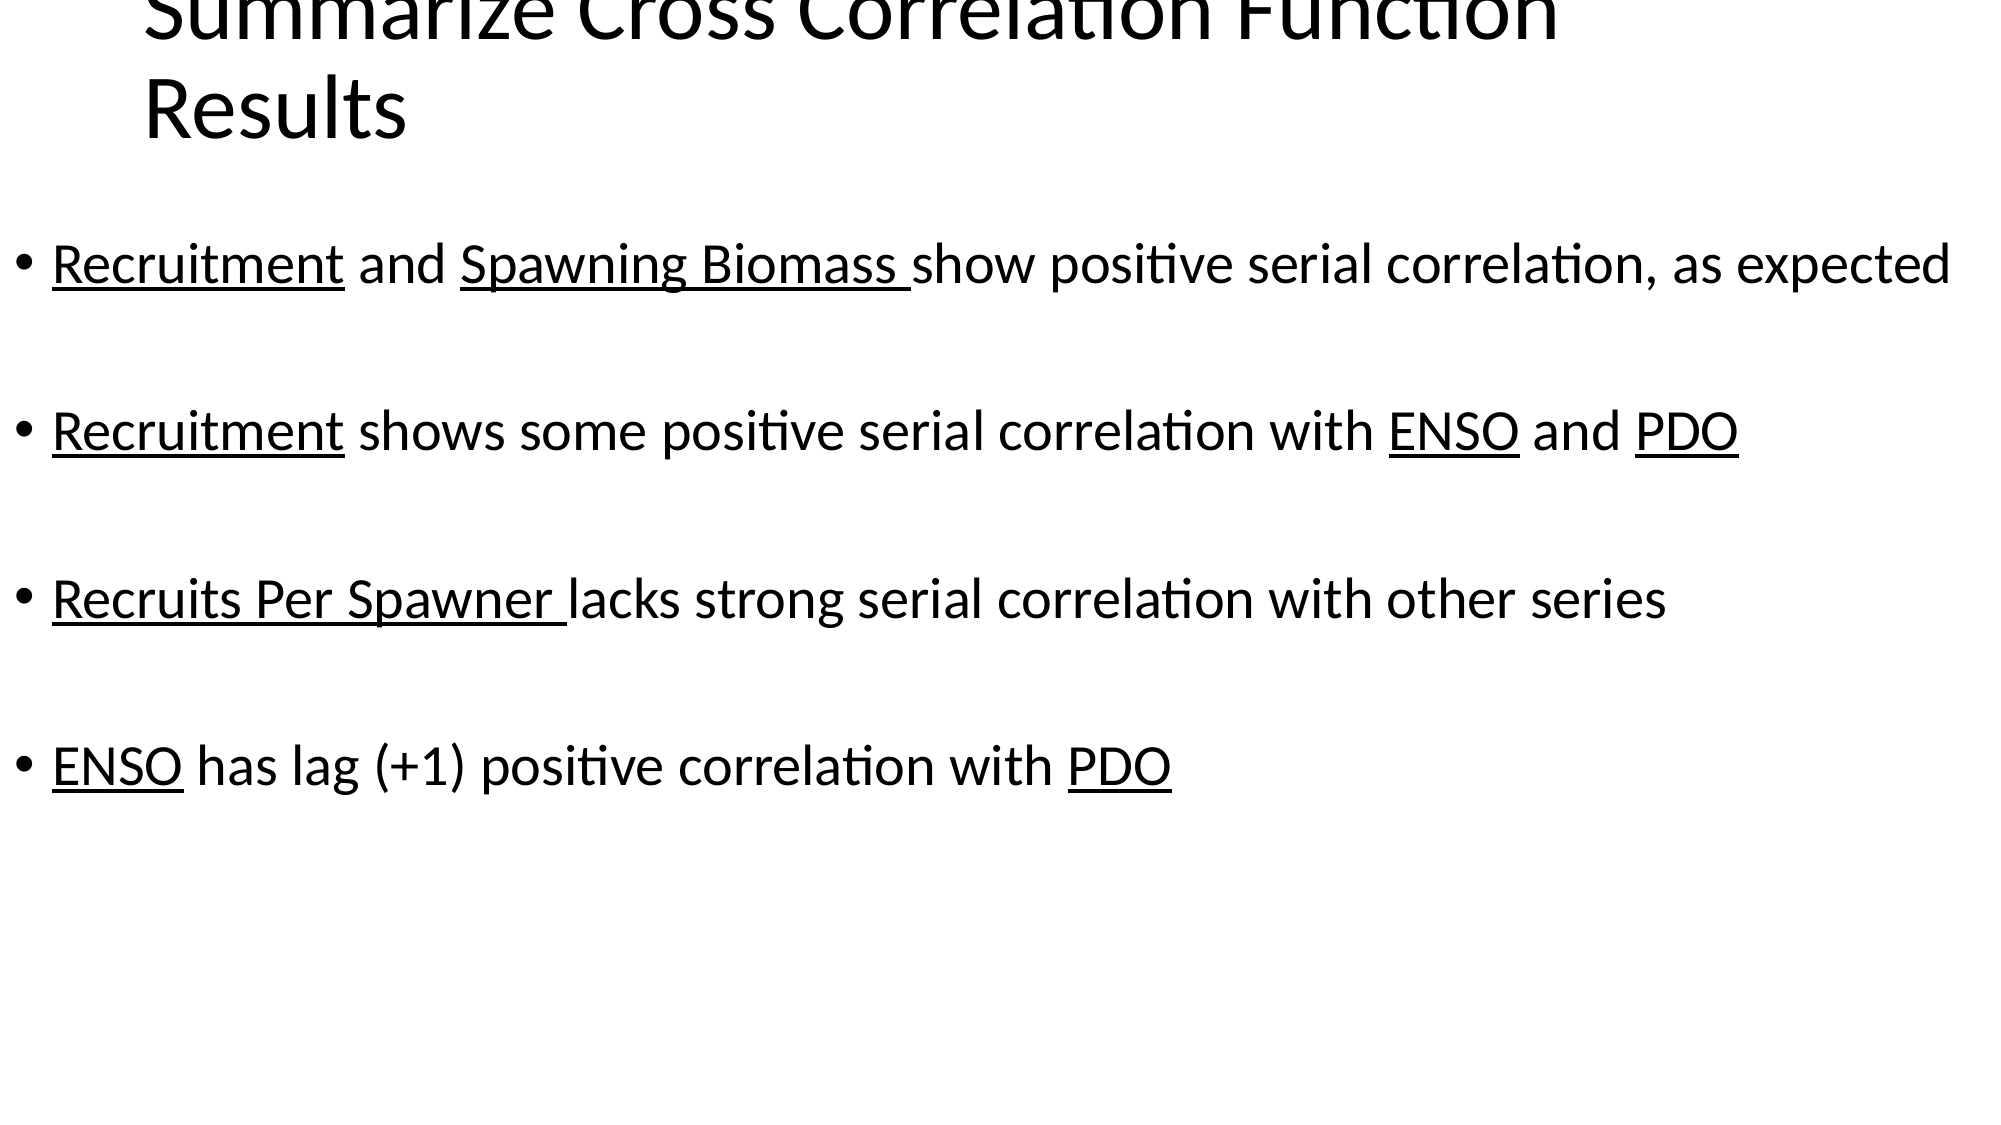

# Summarize Cross Correlation Function Results
Recruitment and Spawning Biomass show positive serial correlation, as expected

Recruitment shows some positive serial correlation with ENSO and PDO

Recruits Per Spawner lacks strong serial correlation with other series

ENSO has lag (+1) positive correlation with PDO